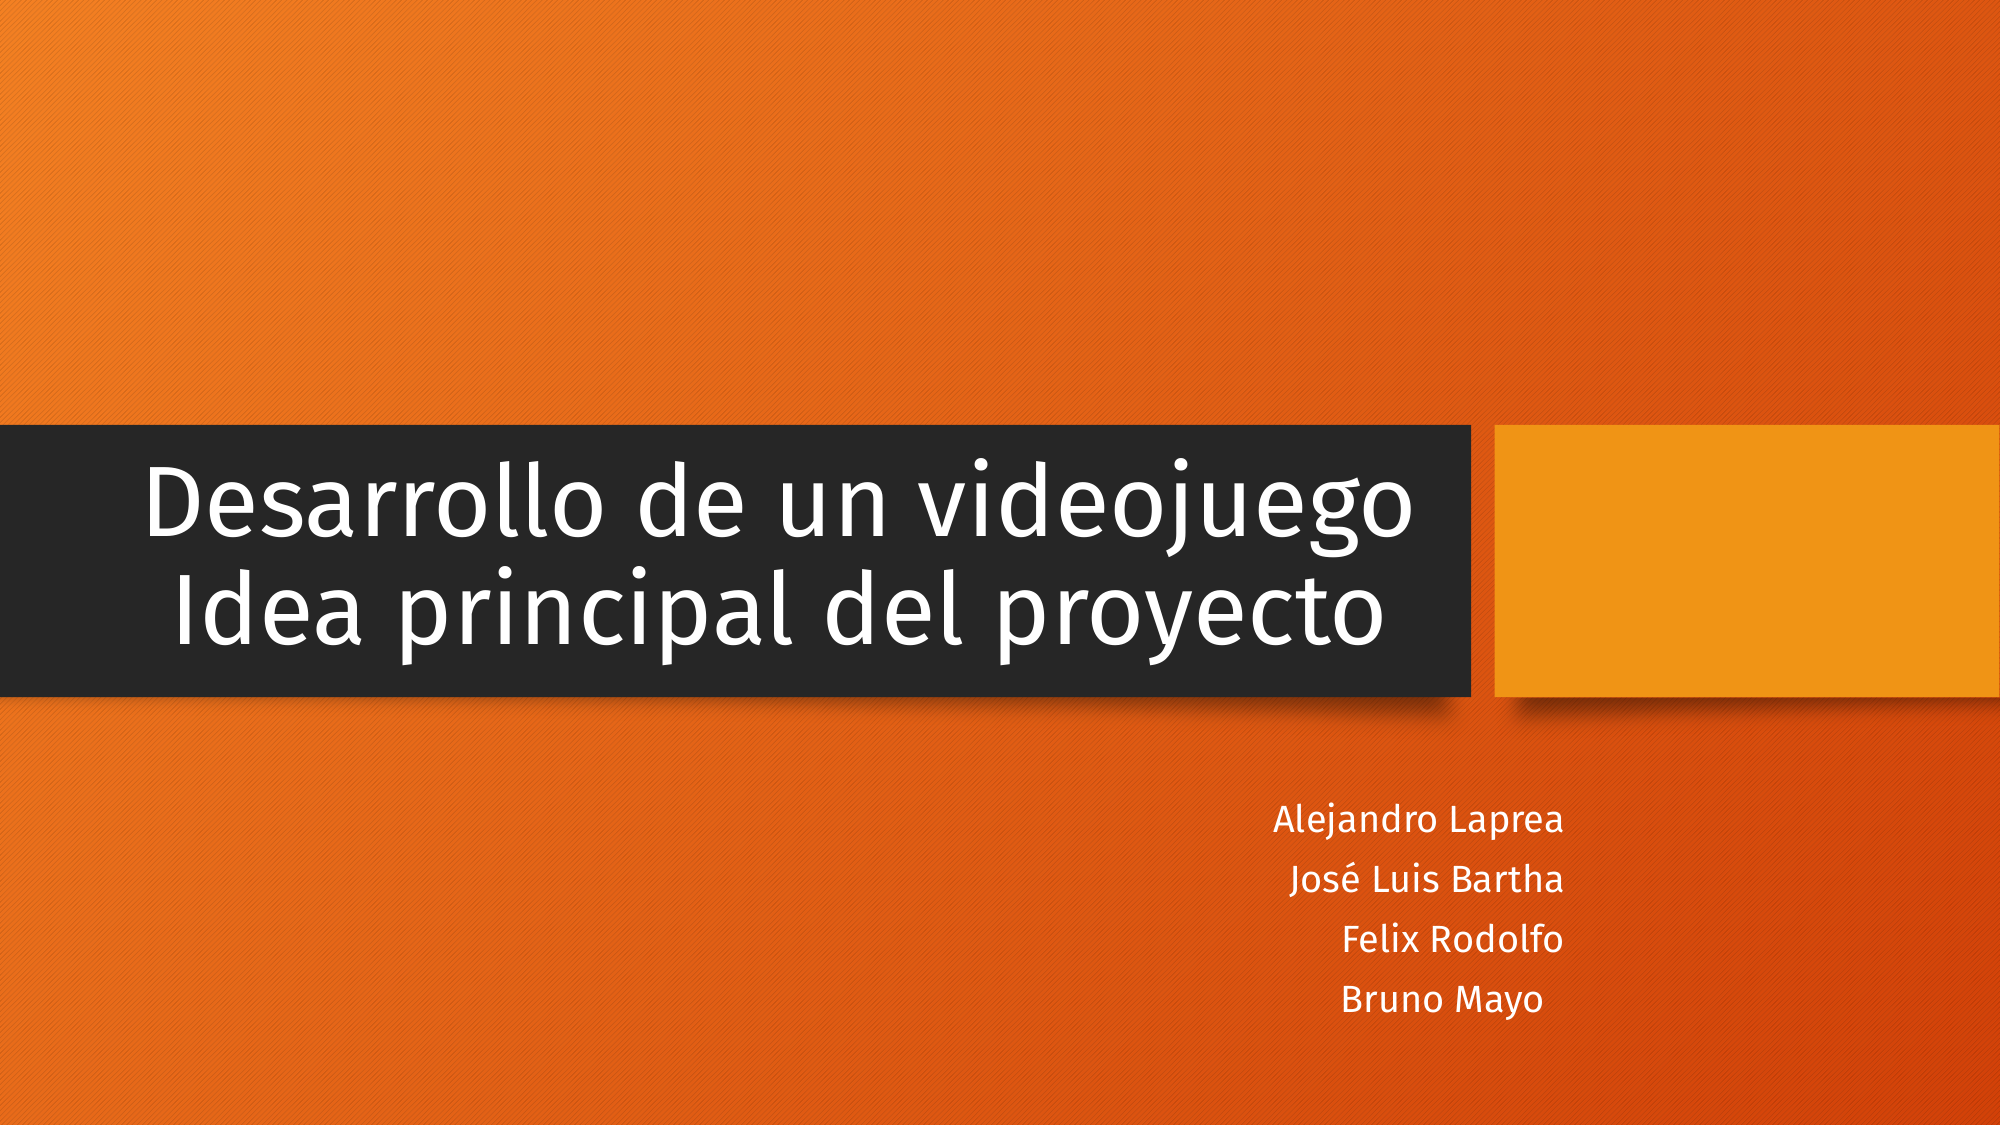

# Desarrollo de un videojuego Idea principal del proyecto
Alejandro Laprea
José Luis Bartha
Felix Rodolfo
Bruno Mayo